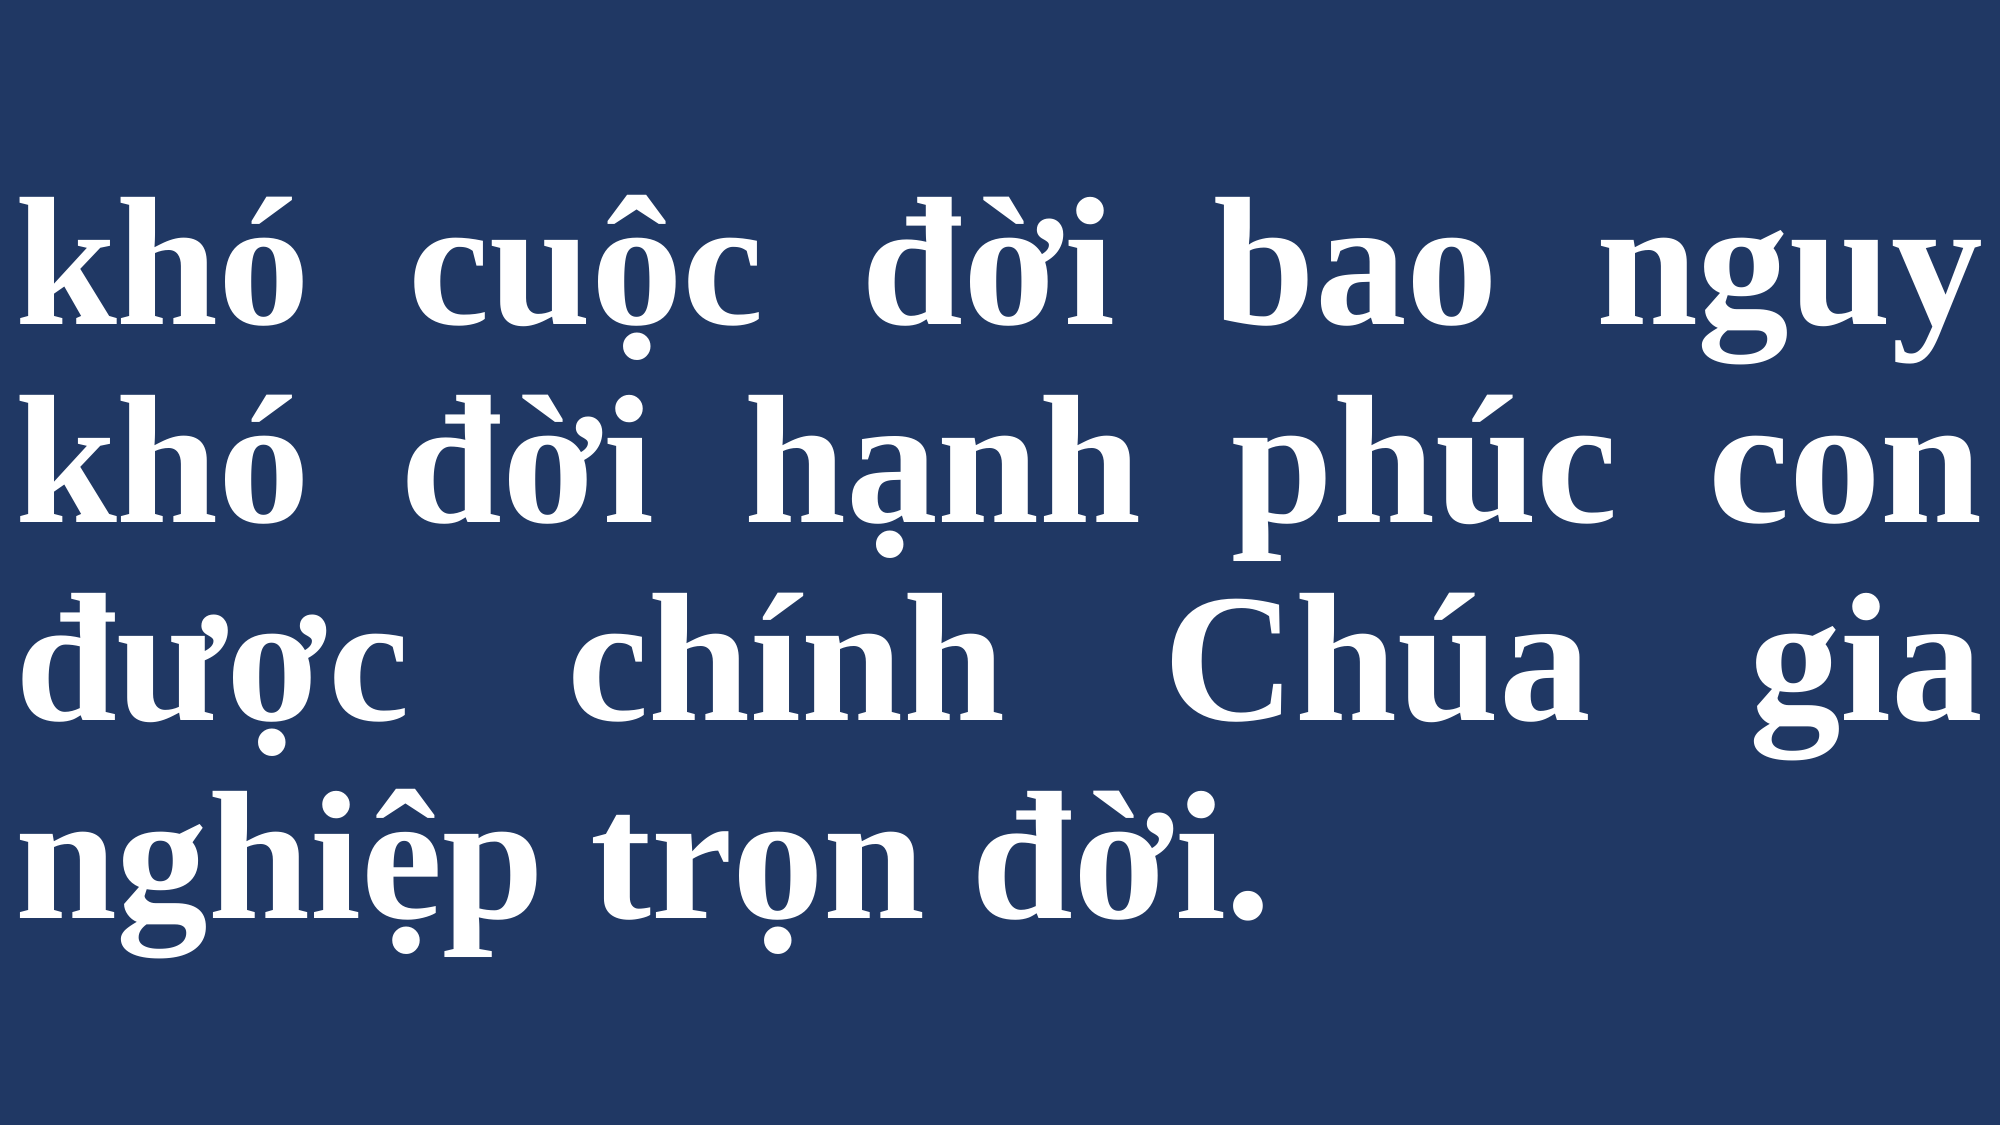

# khó cuộc đời bao nguy khó đời hạnh phúc con được chính Chúa gia nghiệp trọn đời.